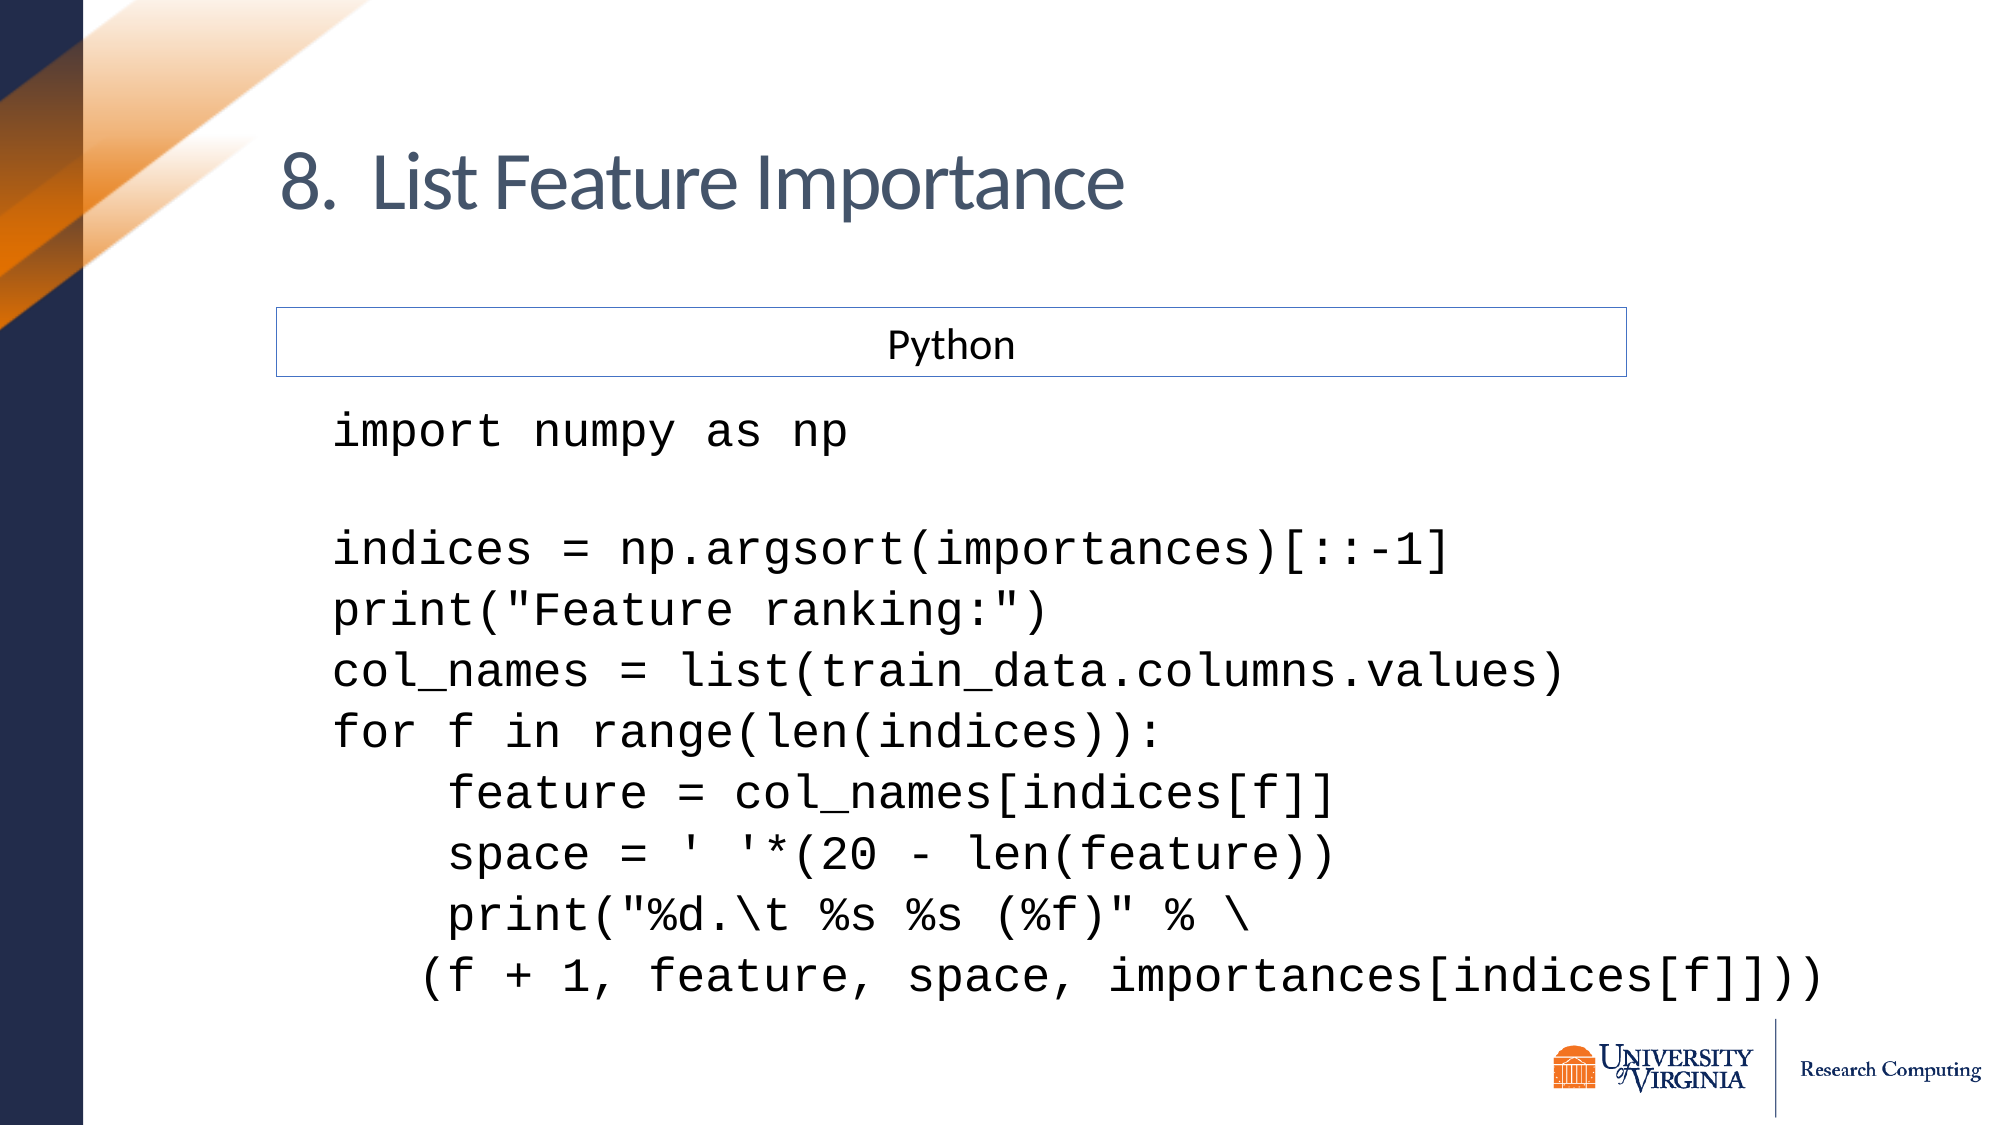

# 8.  List Feature Importance
import numpy as np
indices = np.argsort(importances)[::-1]
print("Feature ranking:")
col_names = list(train_data.columns.values)
for f in range(len(indices)):
    feature = col_names[indices[f]]
    space = ' '*(20 - len(feature))
    print("%d.\t %s %s (%f)" % \
   (f + 1, feature, space, importances[indices[f]]))